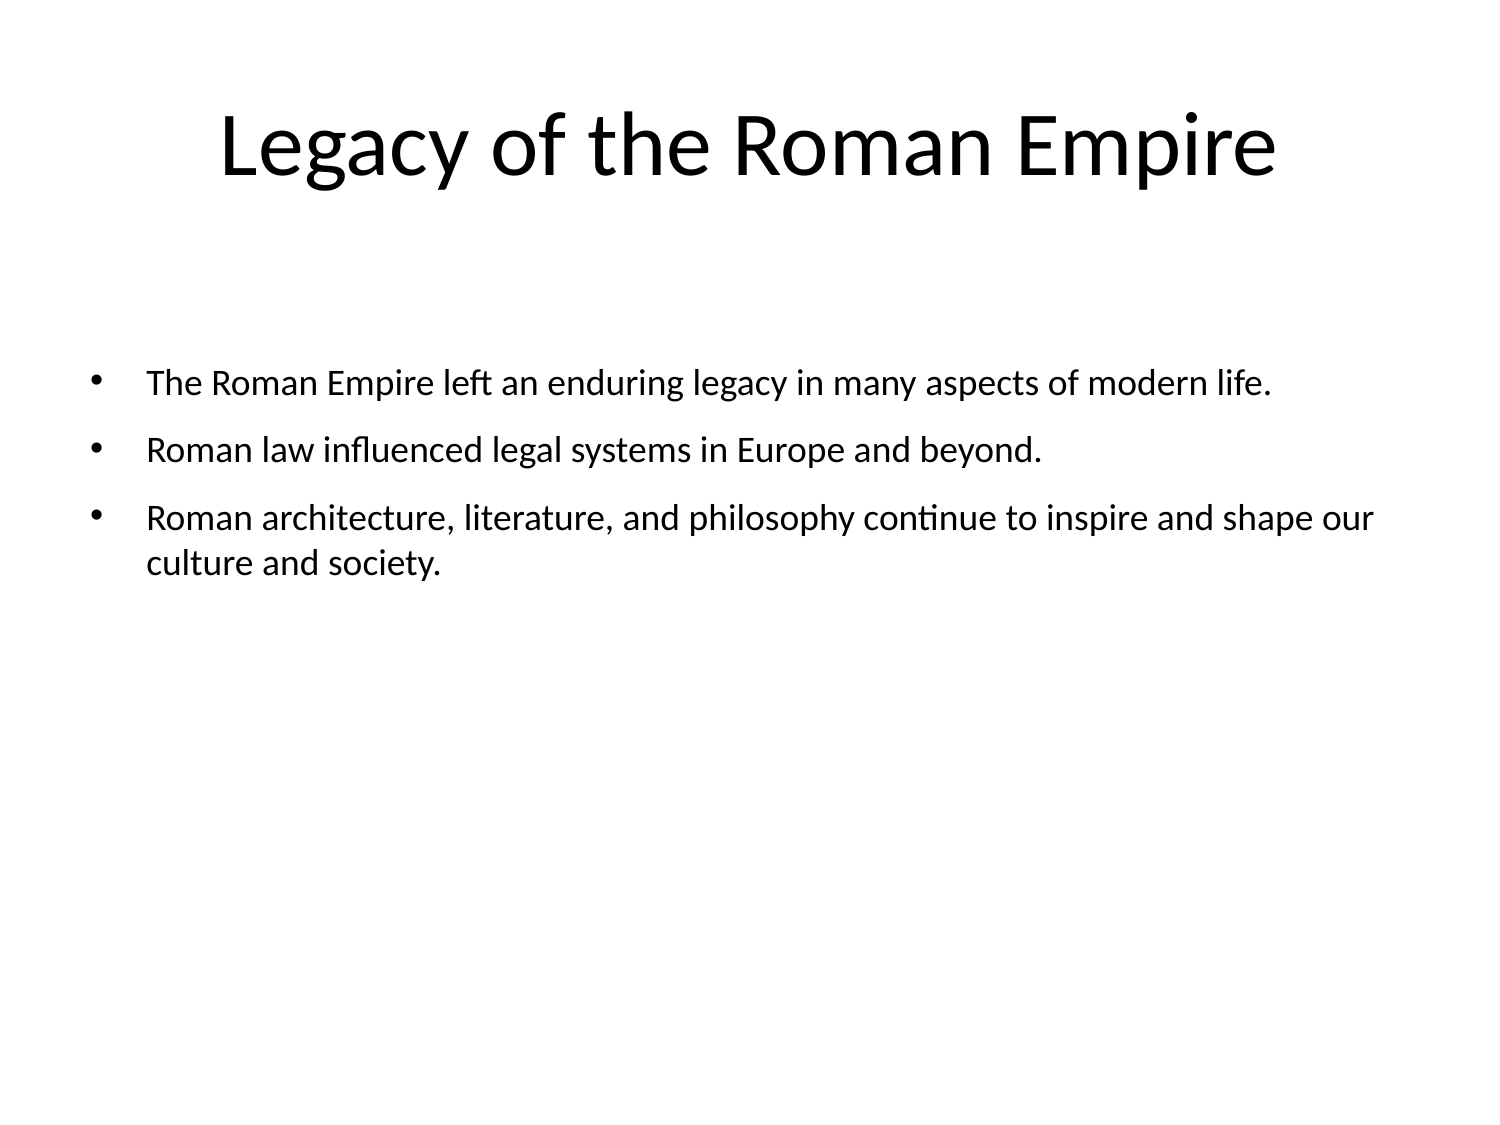

# Legacy of the Roman Empire

The Roman Empire left an enduring legacy in many aspects of modern life.
Roman law influenced legal systems in Europe and beyond.
Roman architecture, literature, and philosophy continue to inspire and shape our culture and society.